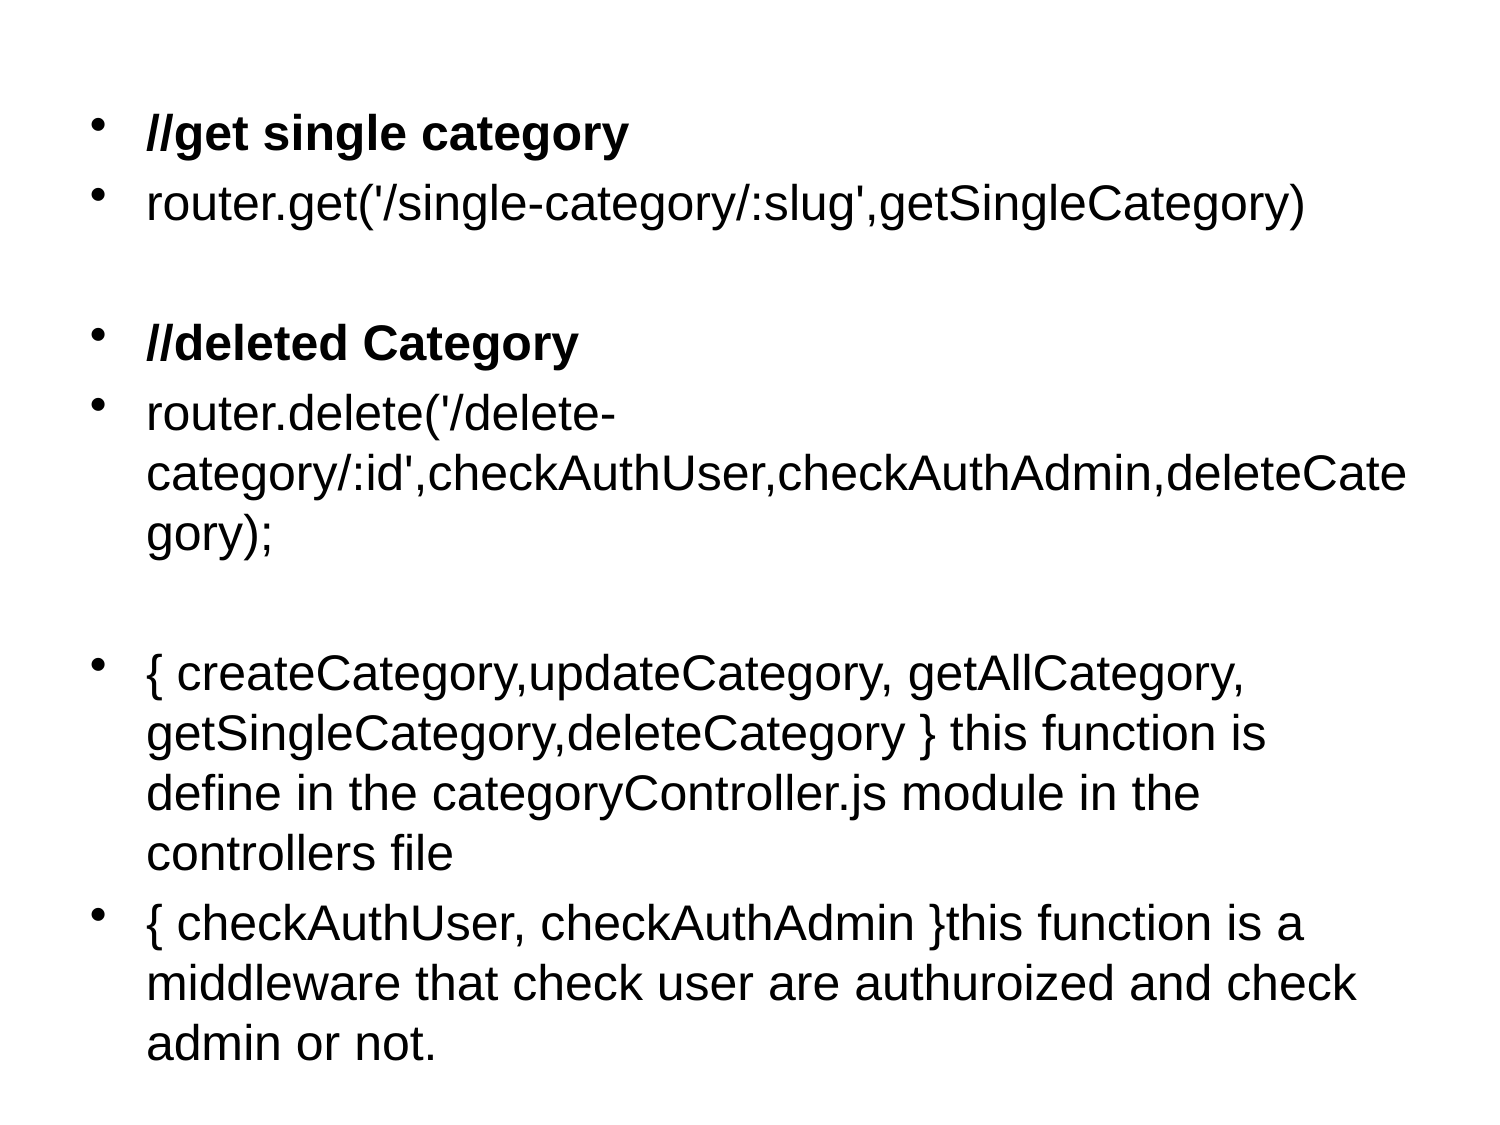

//get single category
router.get('/single-category/:slug',getSingleCategory)

//deleted Category
router.delete('/delete-category/:id',checkAuthUser,checkAuthAdmin,deleteCategory);

{ createCategory,updateCategory, getAllCategory, getSingleCategory,deleteCategory } this function is define in the categoryController.js module in the controllers file
{ checkAuthUser, checkAuthAdmin }this function is a middleware that check user are authuroized and check admin or not.